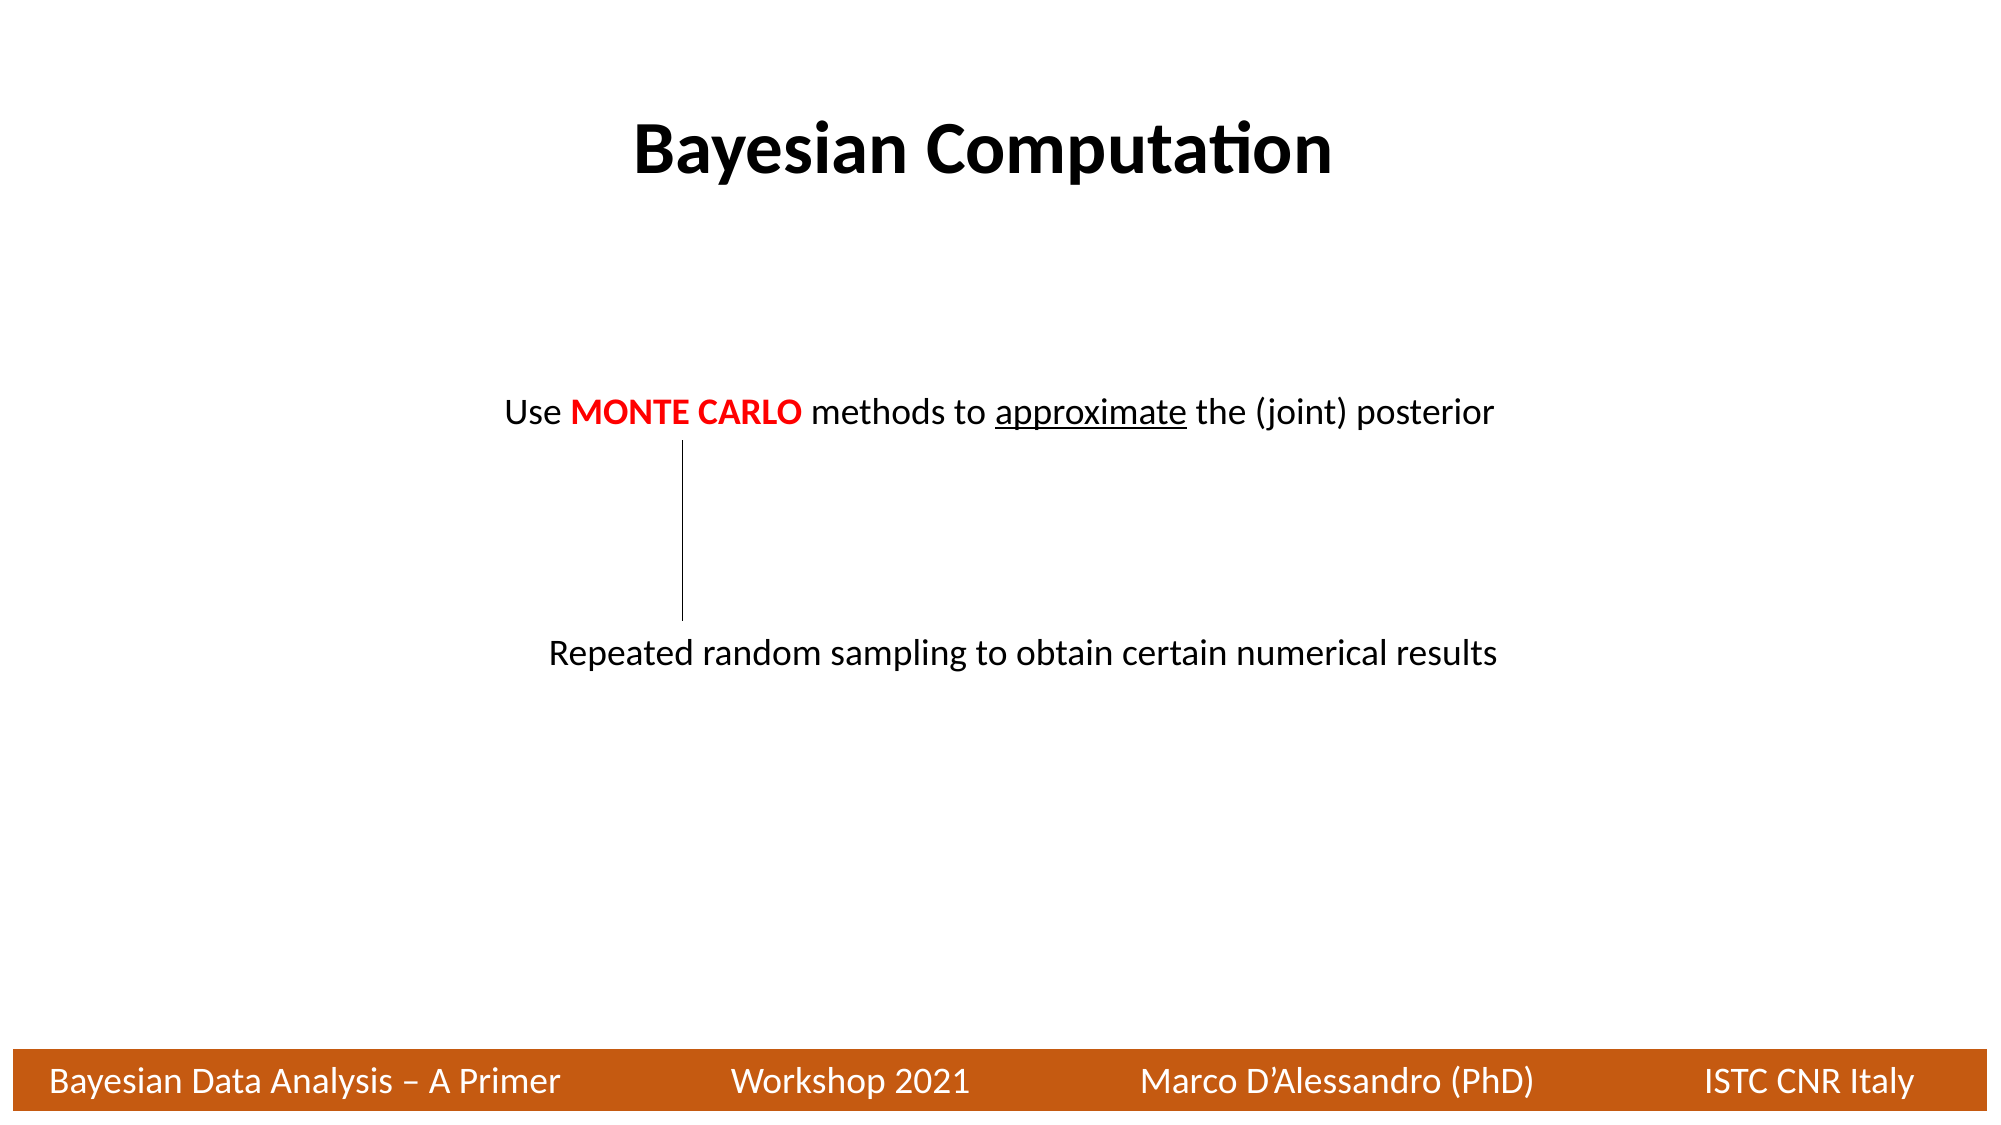

Bayesian Computation
Use MONTE CARLO methods to approximate the (joint) posterior
Repeated random sampling to obtain certain numerical results

Bayesian Data Analysis – A Primer                    Workshop 2021                    Marco D’Alessandro (PhD)                    ISTC CNR Italy